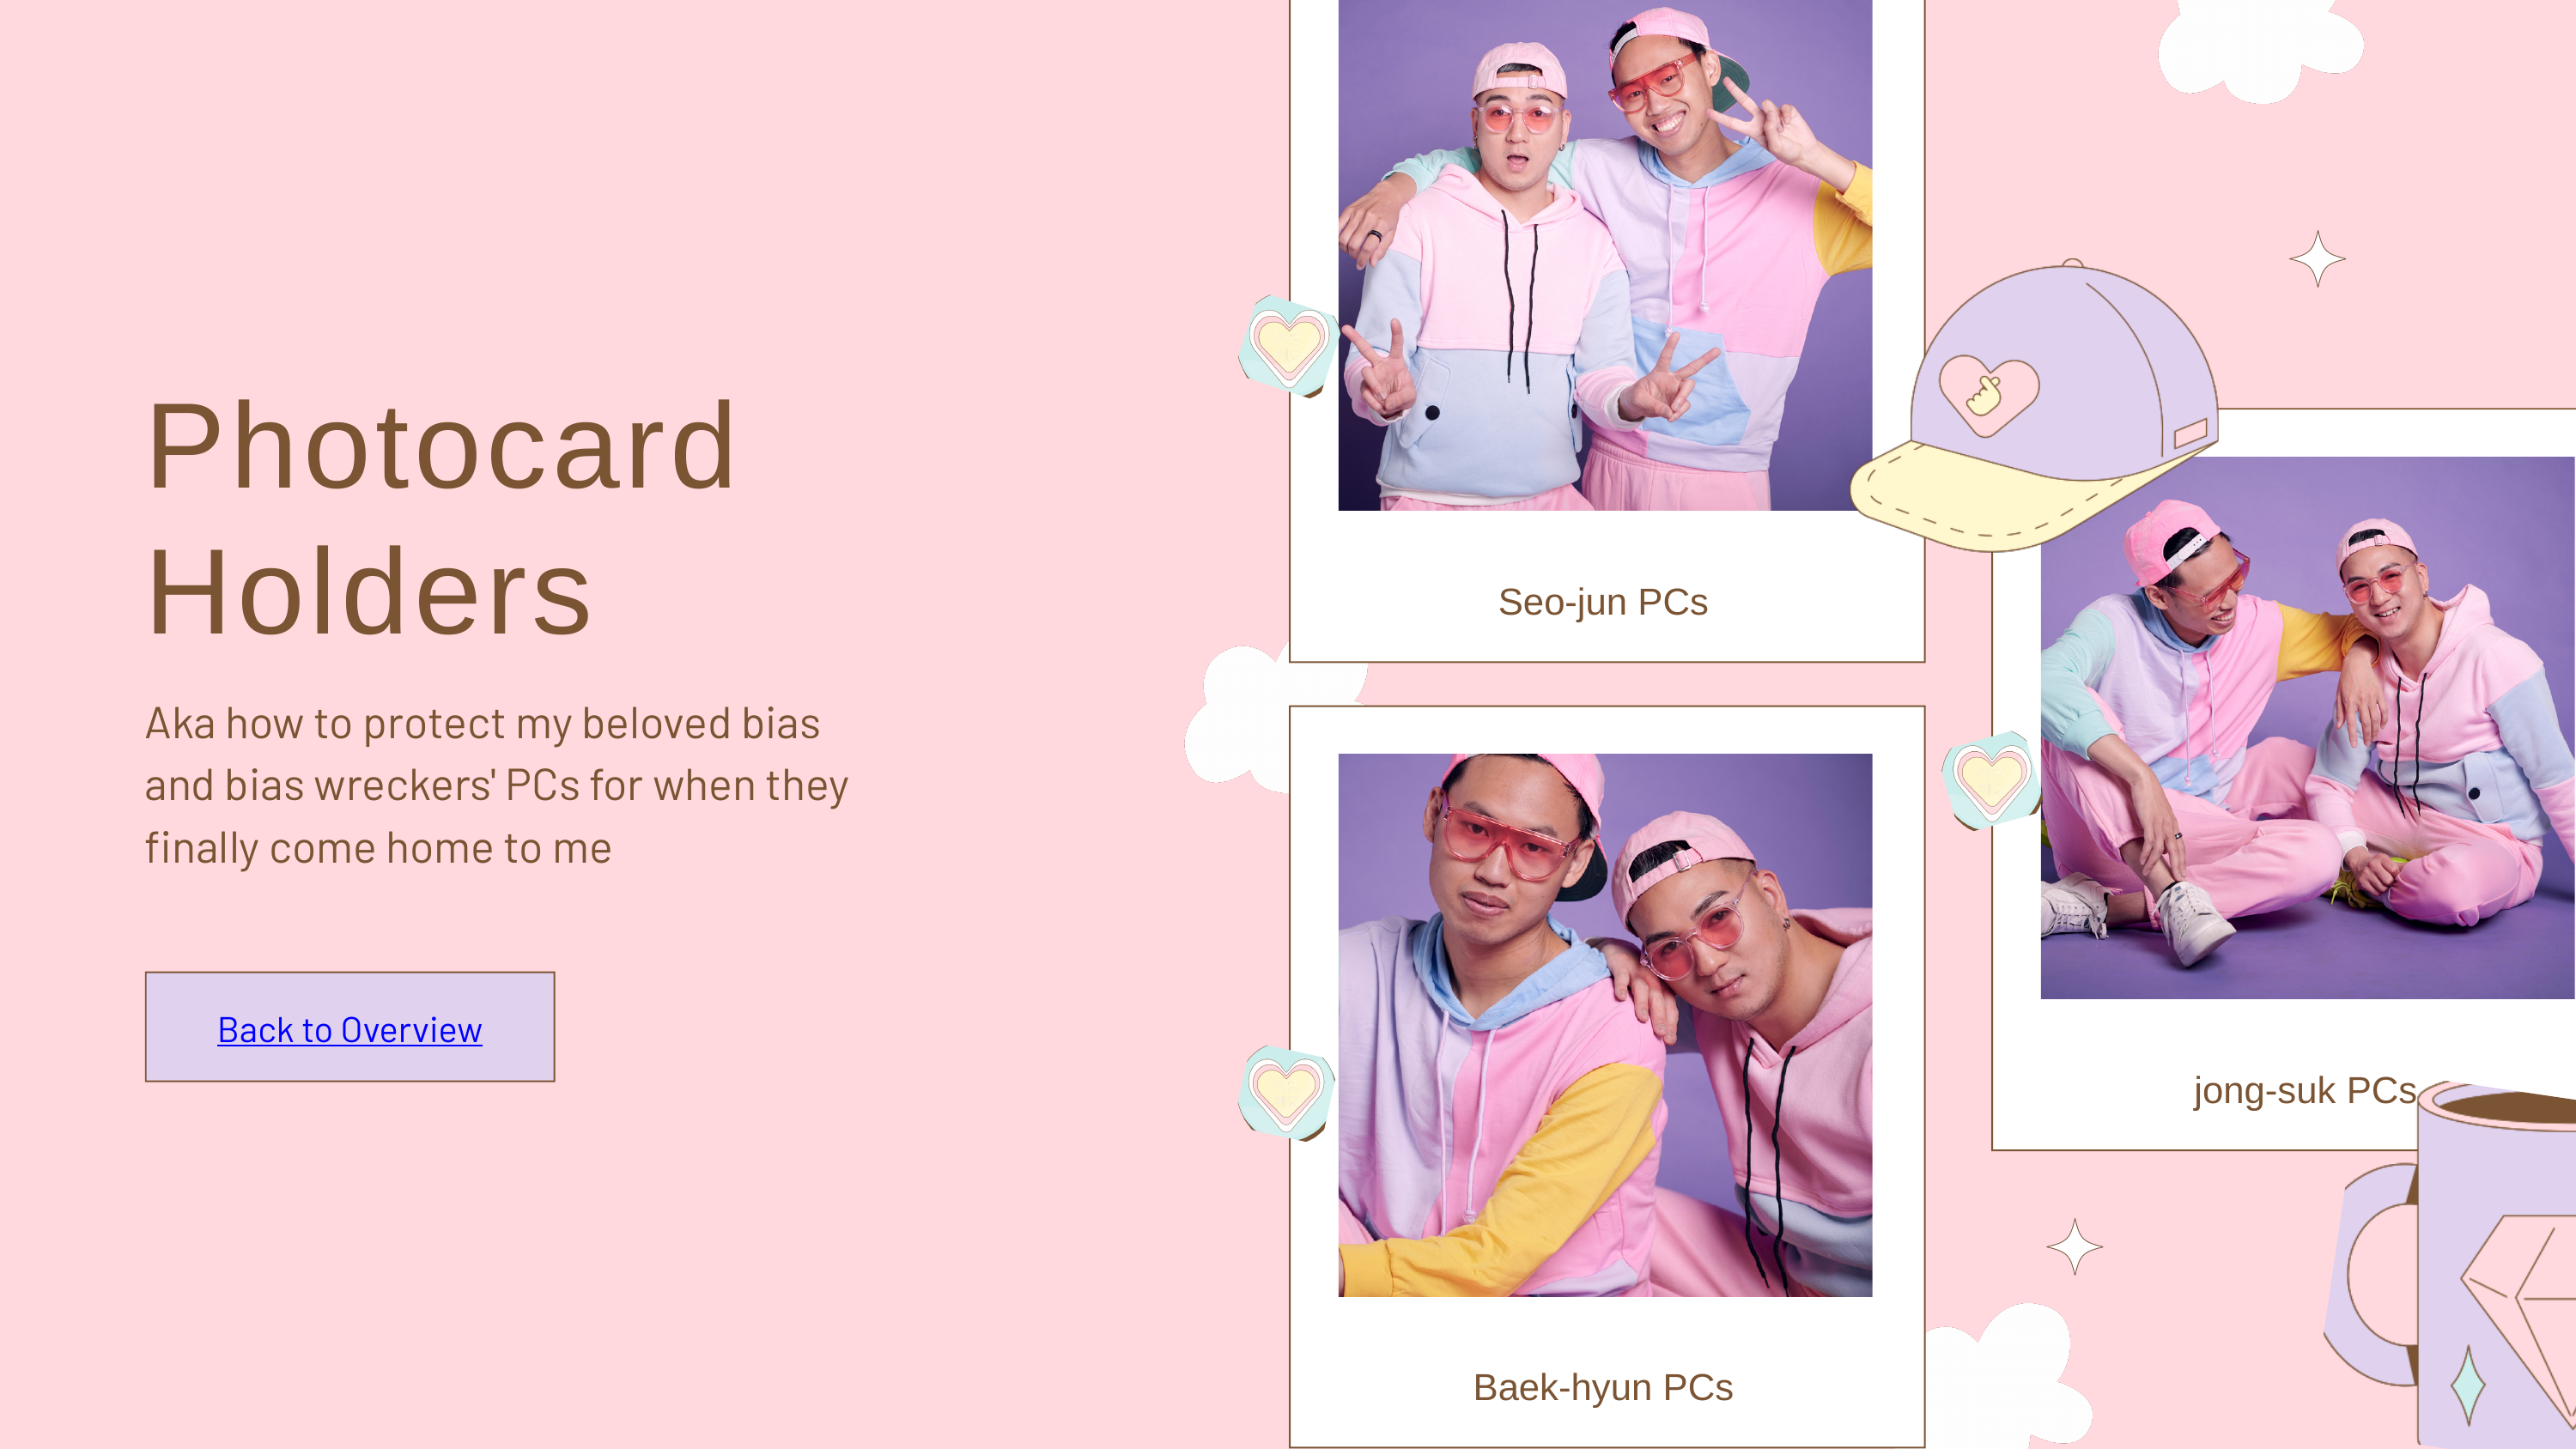

Seo-jun PCs

Photocard Holders
Aka how to protect my beloved bias and bias wreckers' PCs for when they finally come home to me

Back to Overview

jong-suk PCs

Baek-hyun PCs